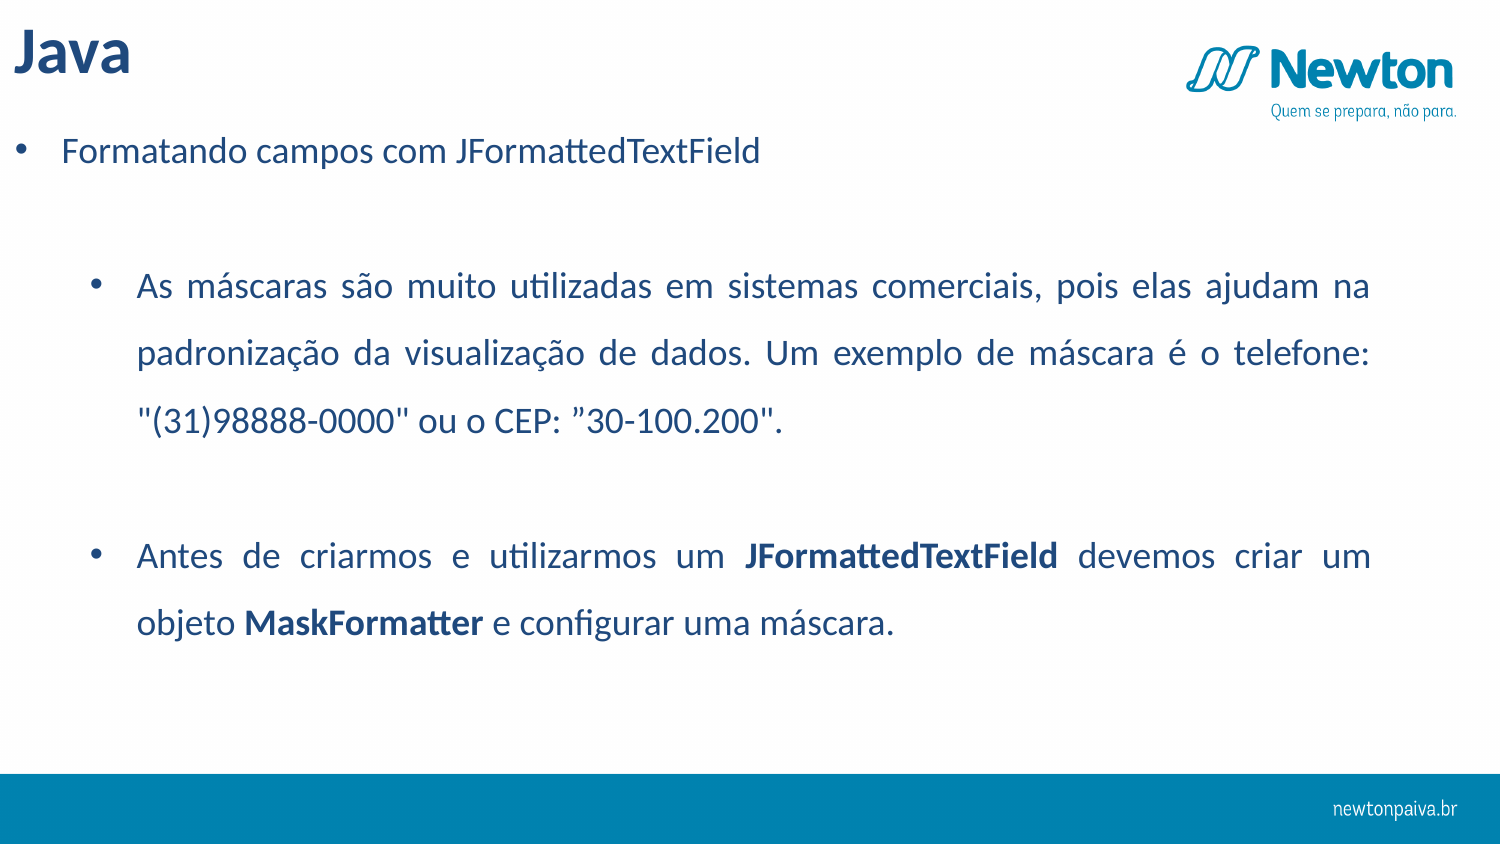

Java
Formatando campos com JFormattedTextField

As máscaras são muito utilizadas em sistemas comerciais, pois elas ajudam na padronização da visualização de dados. Um exemplo de máscara é o telefone: "(31)98888-0000" ou o CEP: ”30-100.200".

Antes de criarmos e utilizarmos um JFormattedTextField devemos criar um objeto MaskFormatter e configurar uma máscara.